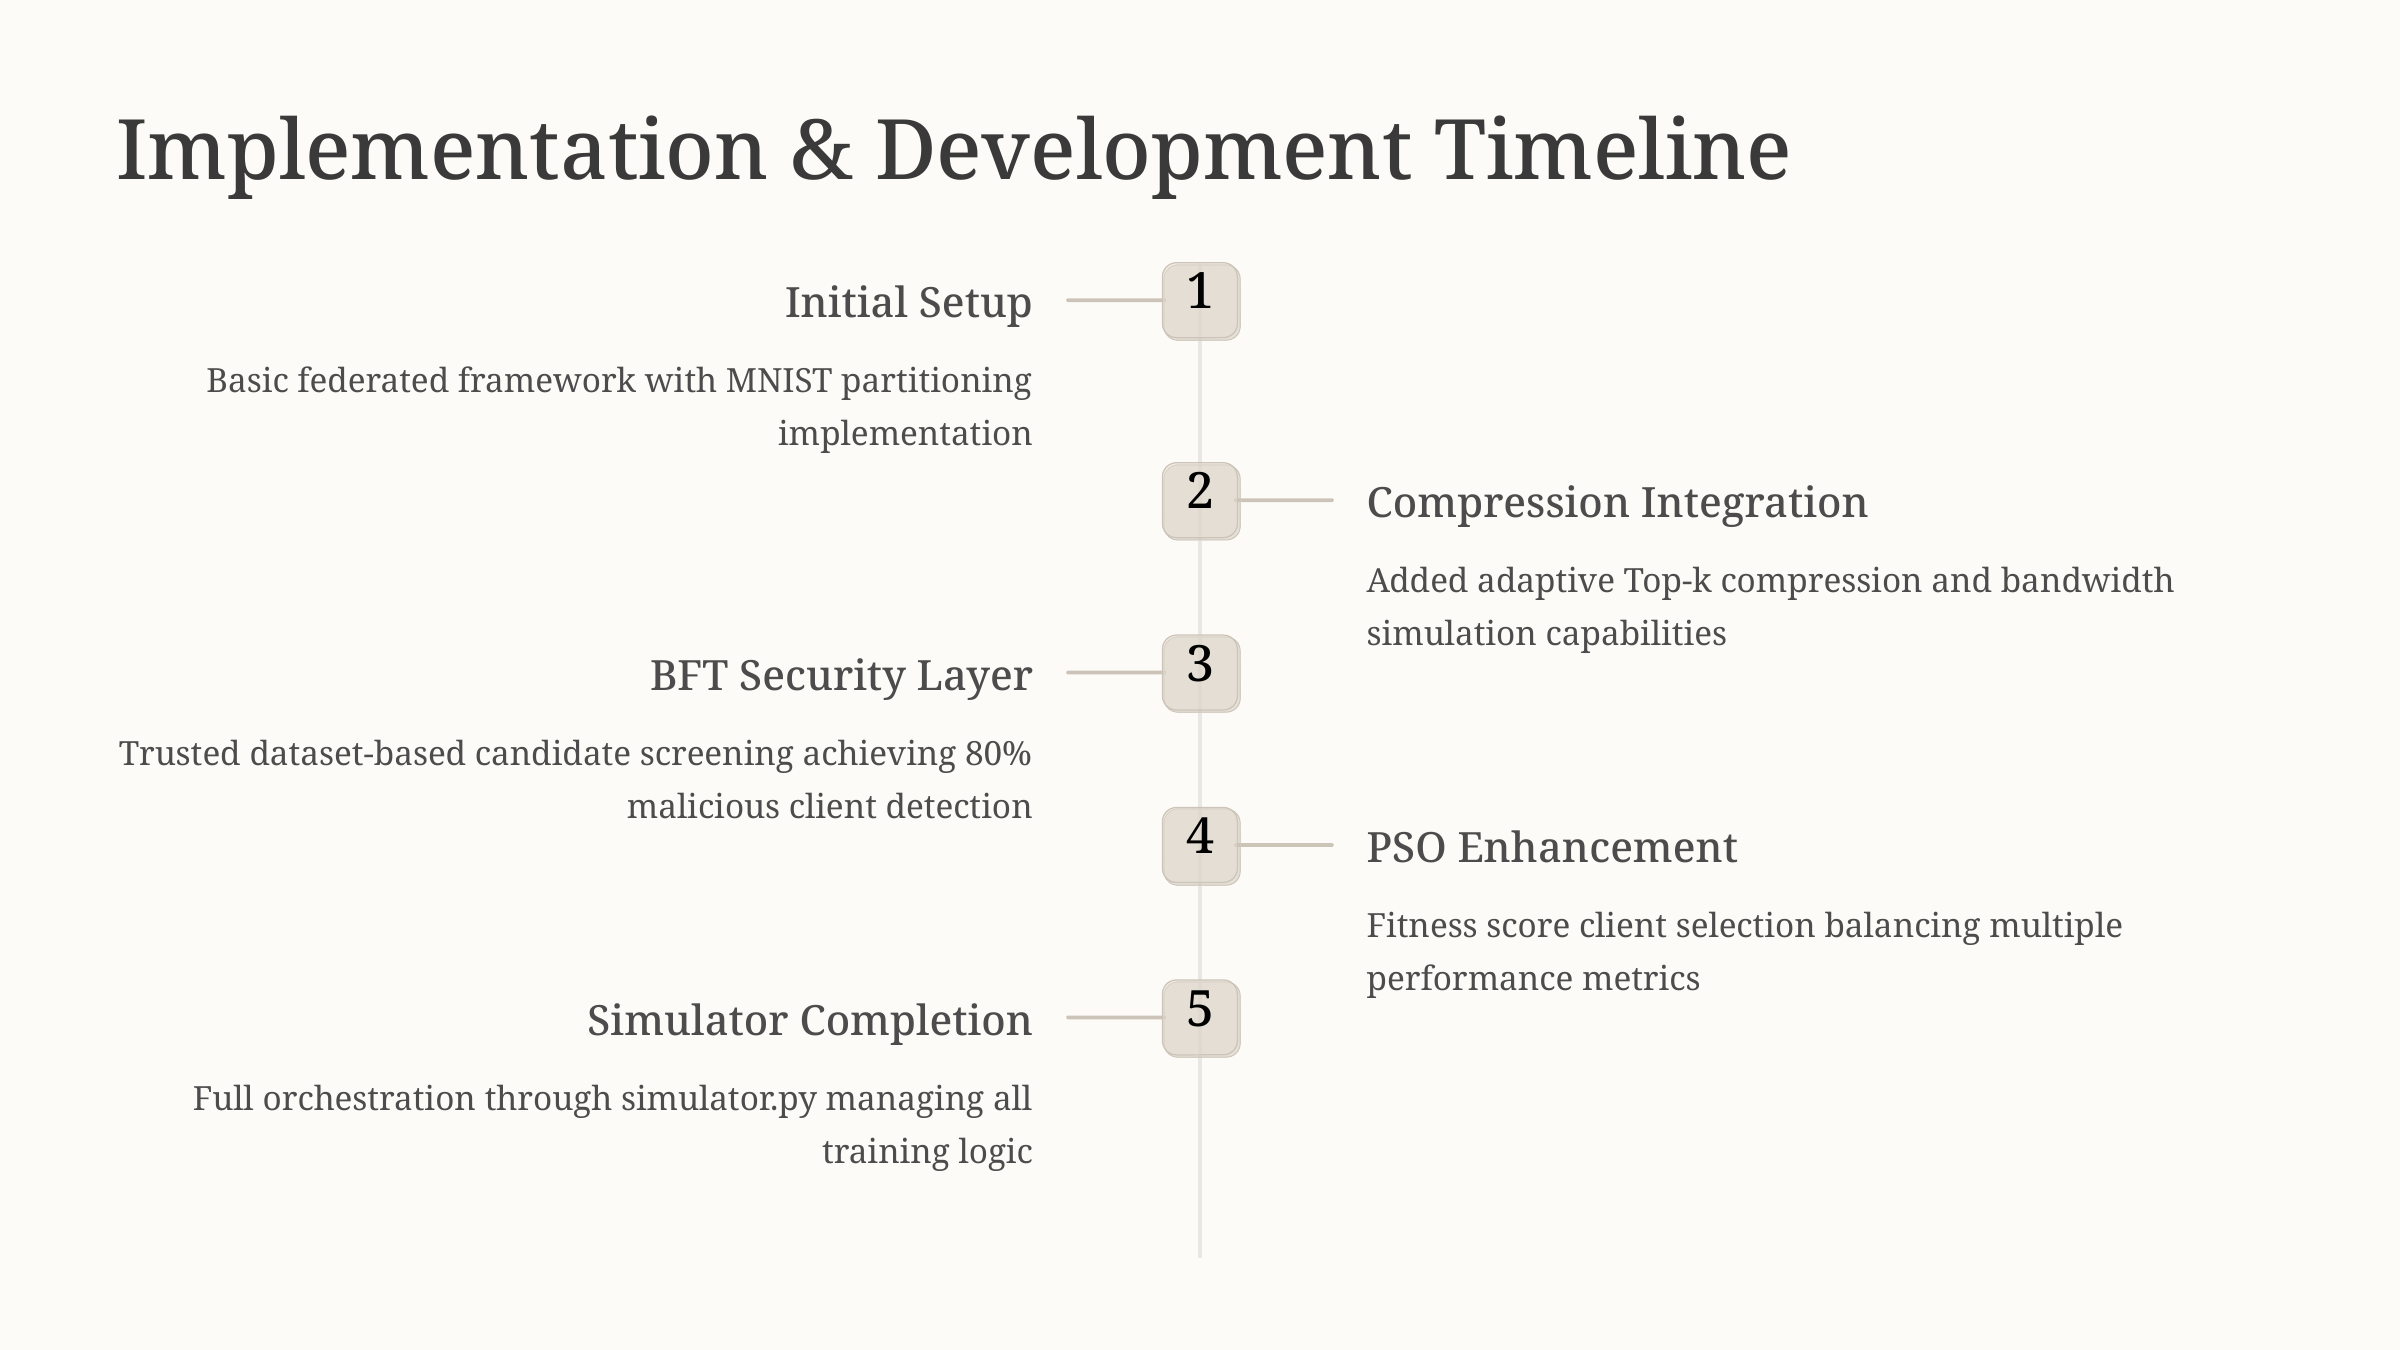

Implementation & Development Timeline

1
Initial Setup

Basic federated framework with MNIST partitioning implementation

2
Compression Integration

Added adaptive Top-k compression and bandwidth simulation capabilities

3
BFT Security Layer

Trusted dataset-based candidate screening achieving 80% malicious client detection

4
PSO Enhancement

Fitness score client selection balancing multiple performance metrics

5
Simulator Completion

Full orchestration through simulator.py managing all training logic